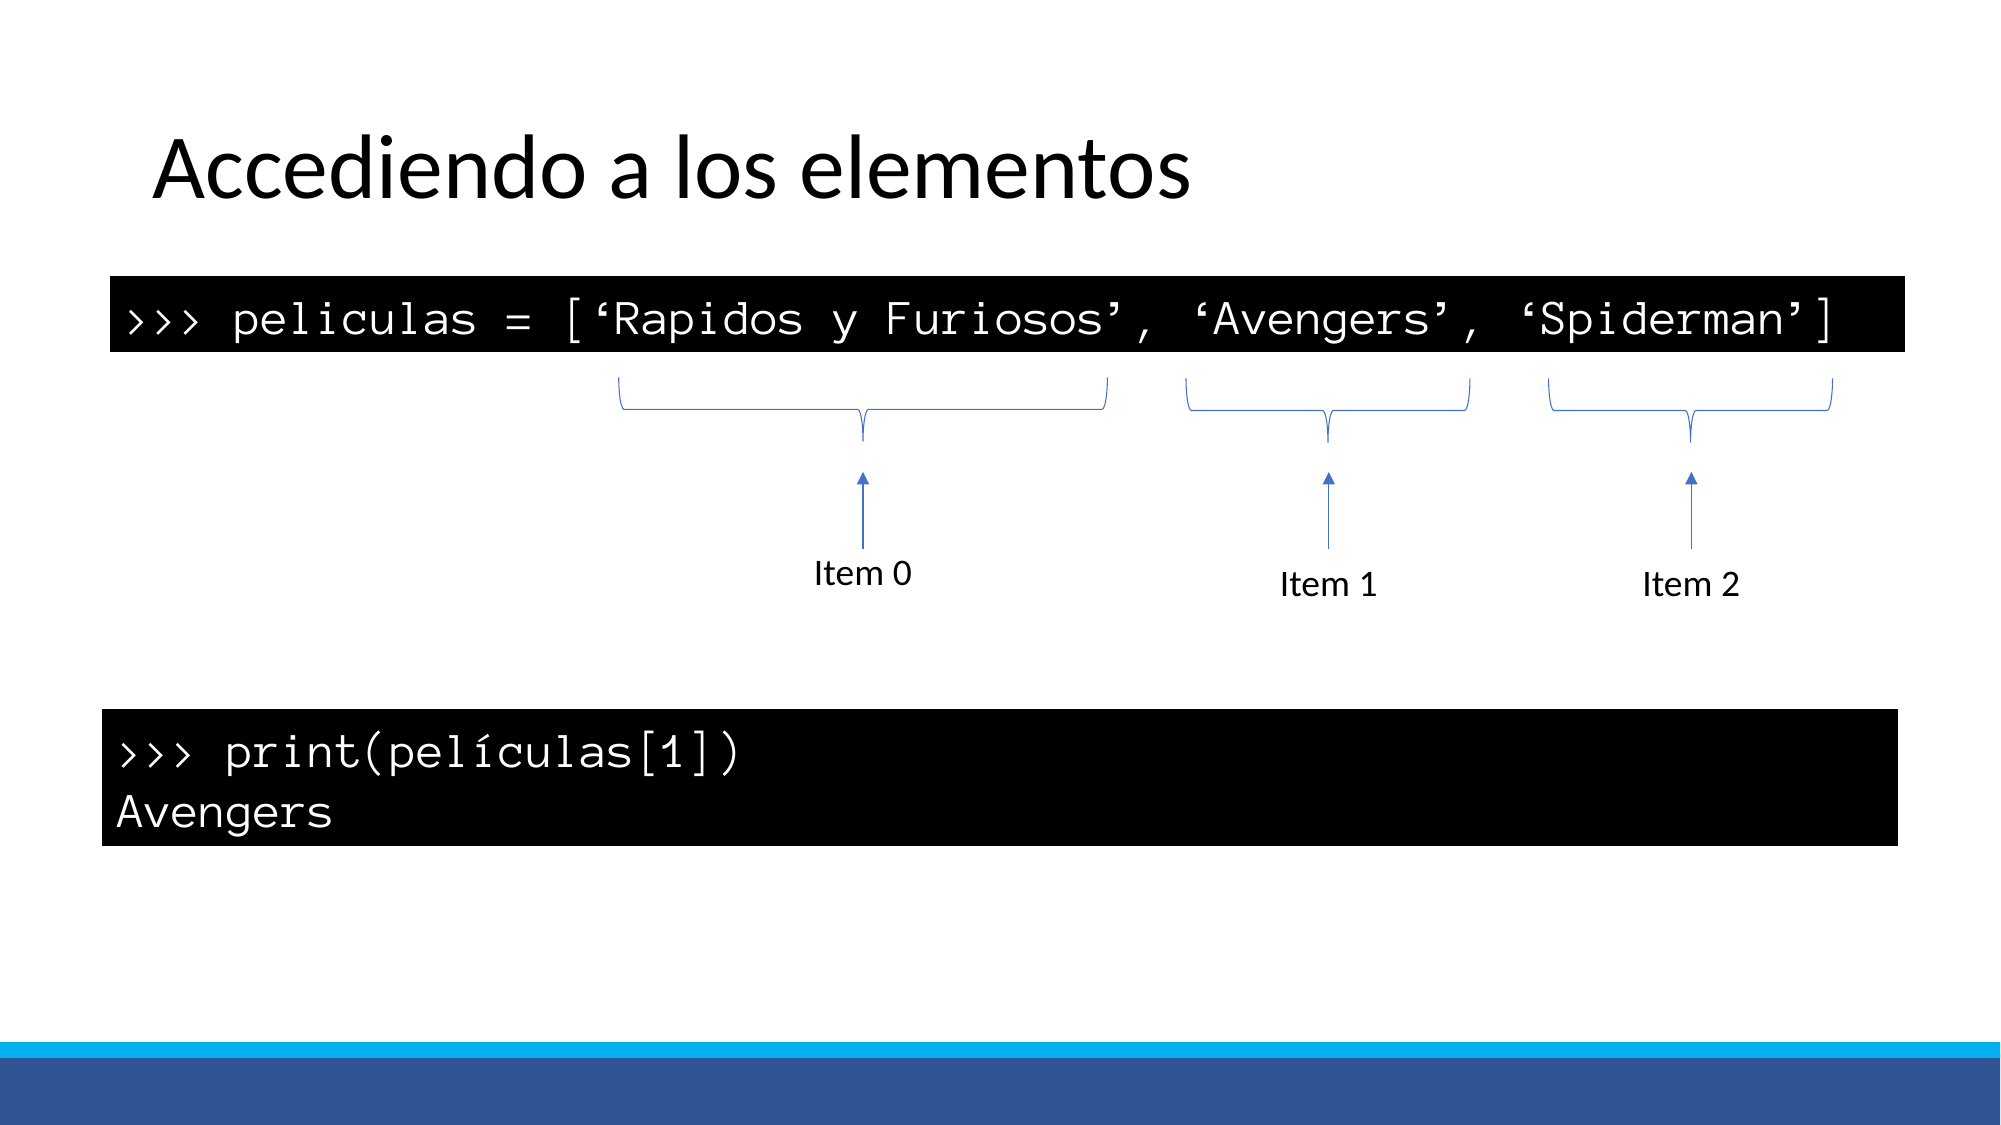

# Accediendo a los elementos

>>> peliculas = [‘Rapidos y Furiosos’, ‘Avengers’, ‘Spiderman’]
Item 0
Item 1
Item 2
>>> print(películas[1])
Avengers